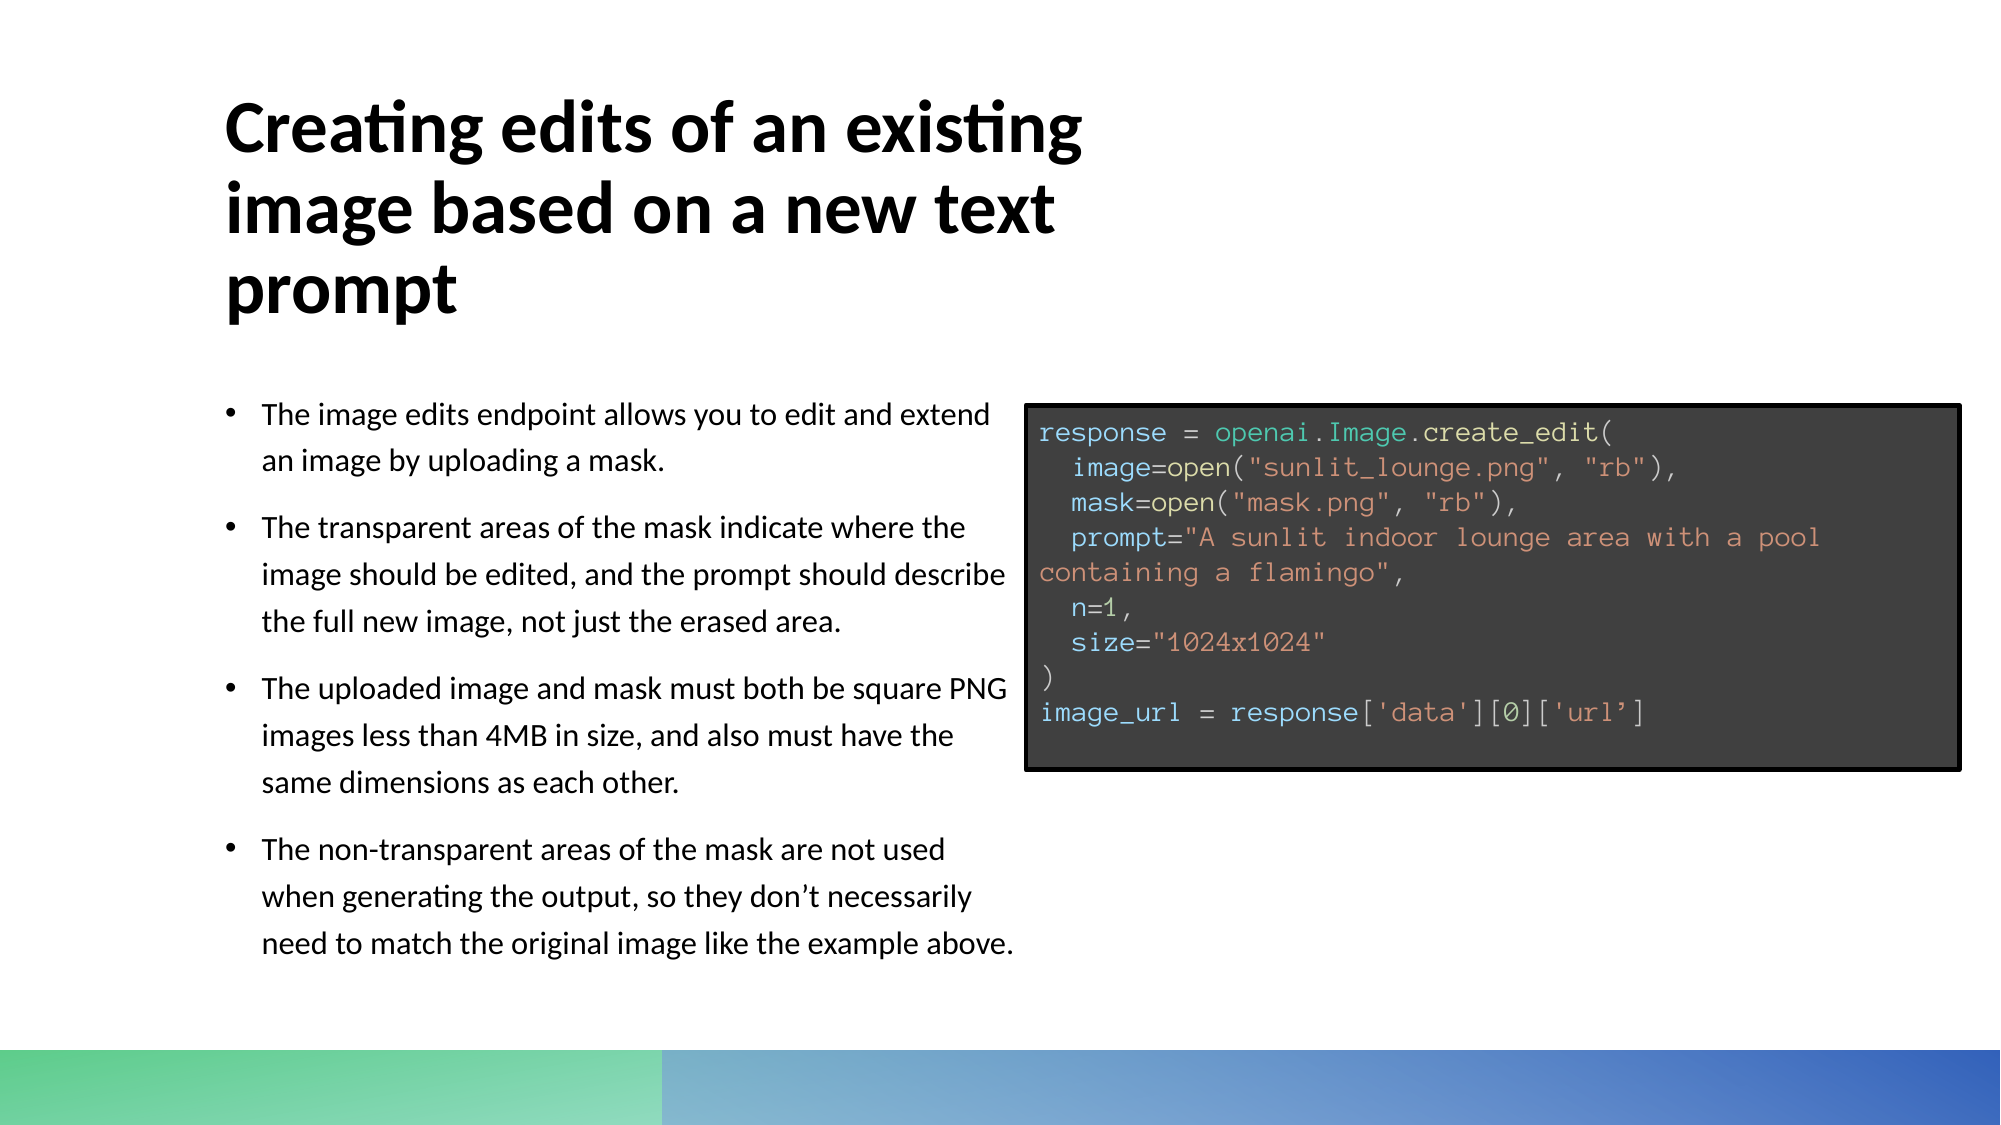

# Creating edits of an existing image based on a new text prompt
The image edits endpoint allows you to edit and extend an image by uploading a mask.
The transparent areas of the mask indicate where the image should be edited, and the prompt should describe the full new image, not just the erased area.
The uploaded image and mask must both be square PNG images less than 4MB in size, and also must have the same dimensions as each other.
The non-transparent areas of the mask are not used when generating the output, so they don’t necessarily need to match the original image like the example above.
response = openai.Image.create_edit(
  image=open("sunlit_lounge.png", "rb"),
  mask=open("mask.png", "rb"),
  prompt="A sunlit indoor lounge area with a pool containing a flamingo",
  n=1,
  size="1024x1024"
)
image_url = response['data'][0]['url’]